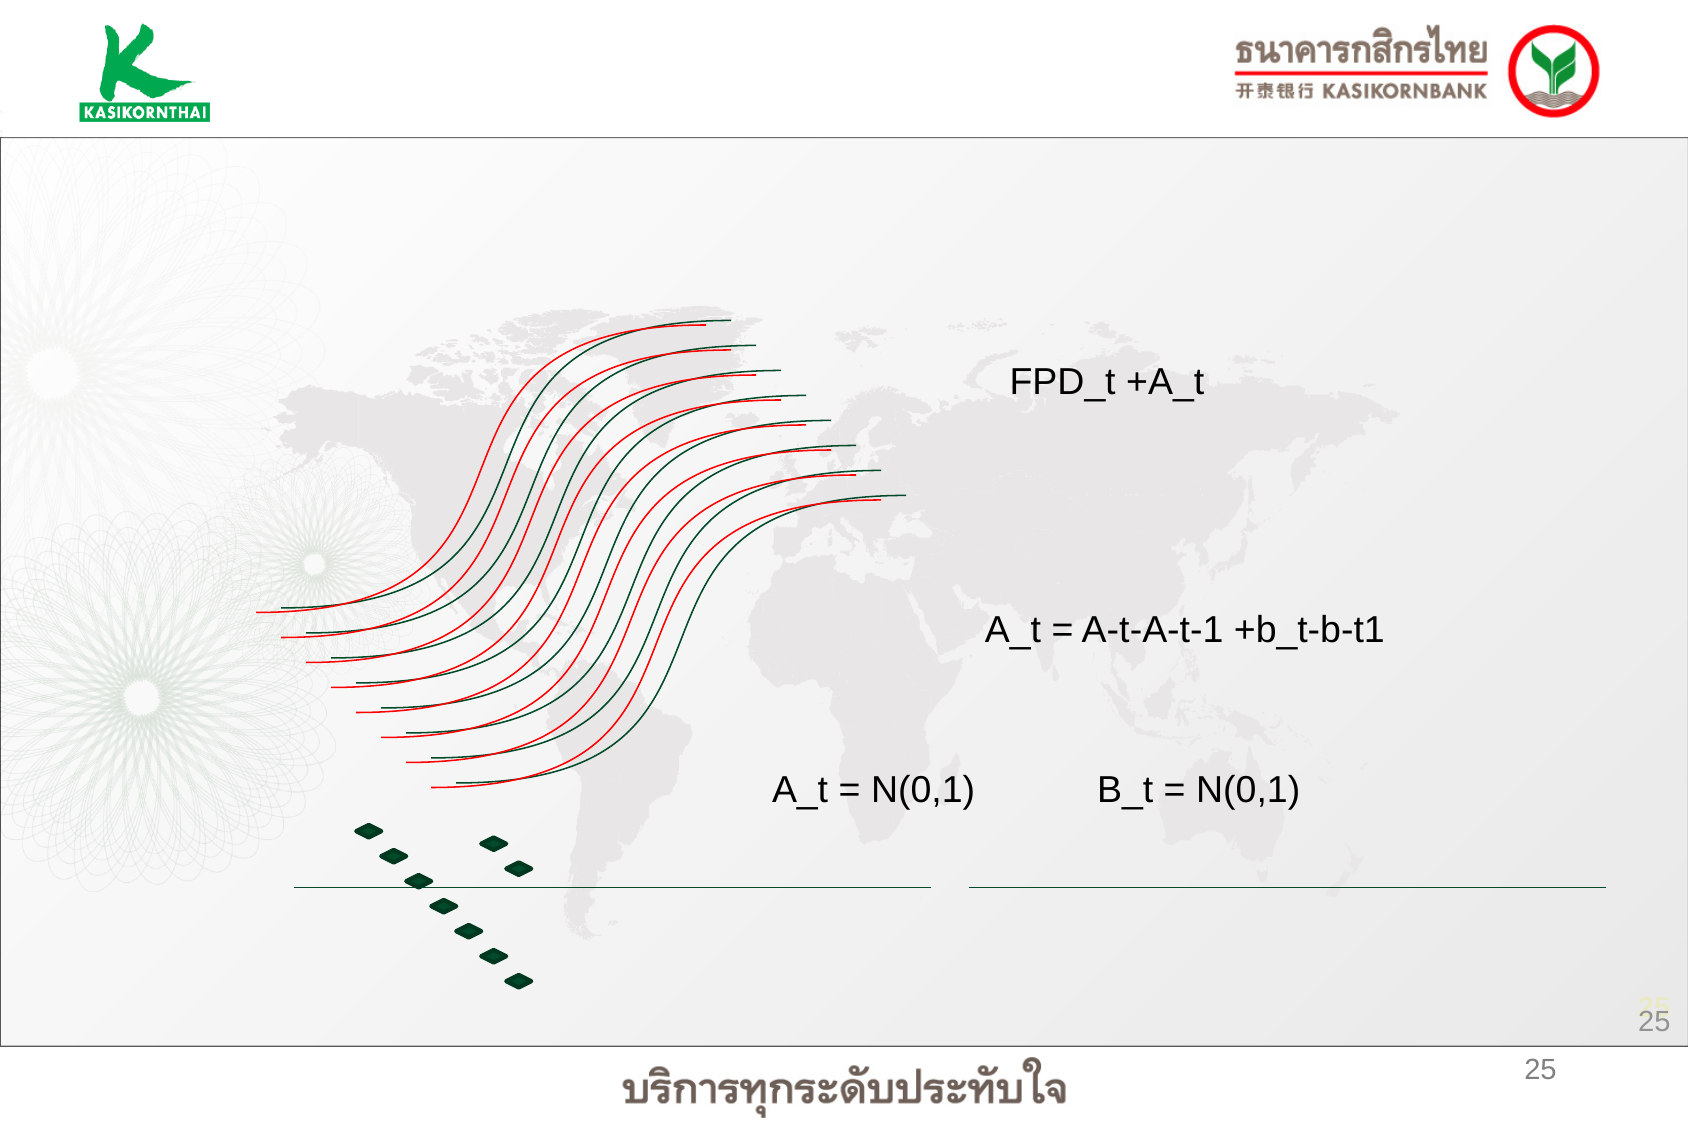

FPD_t +A_t
A_t = A-t-A-t-1 +b_t-b-t1
A_t = N(0,1)
B_t = N(0,1)

25